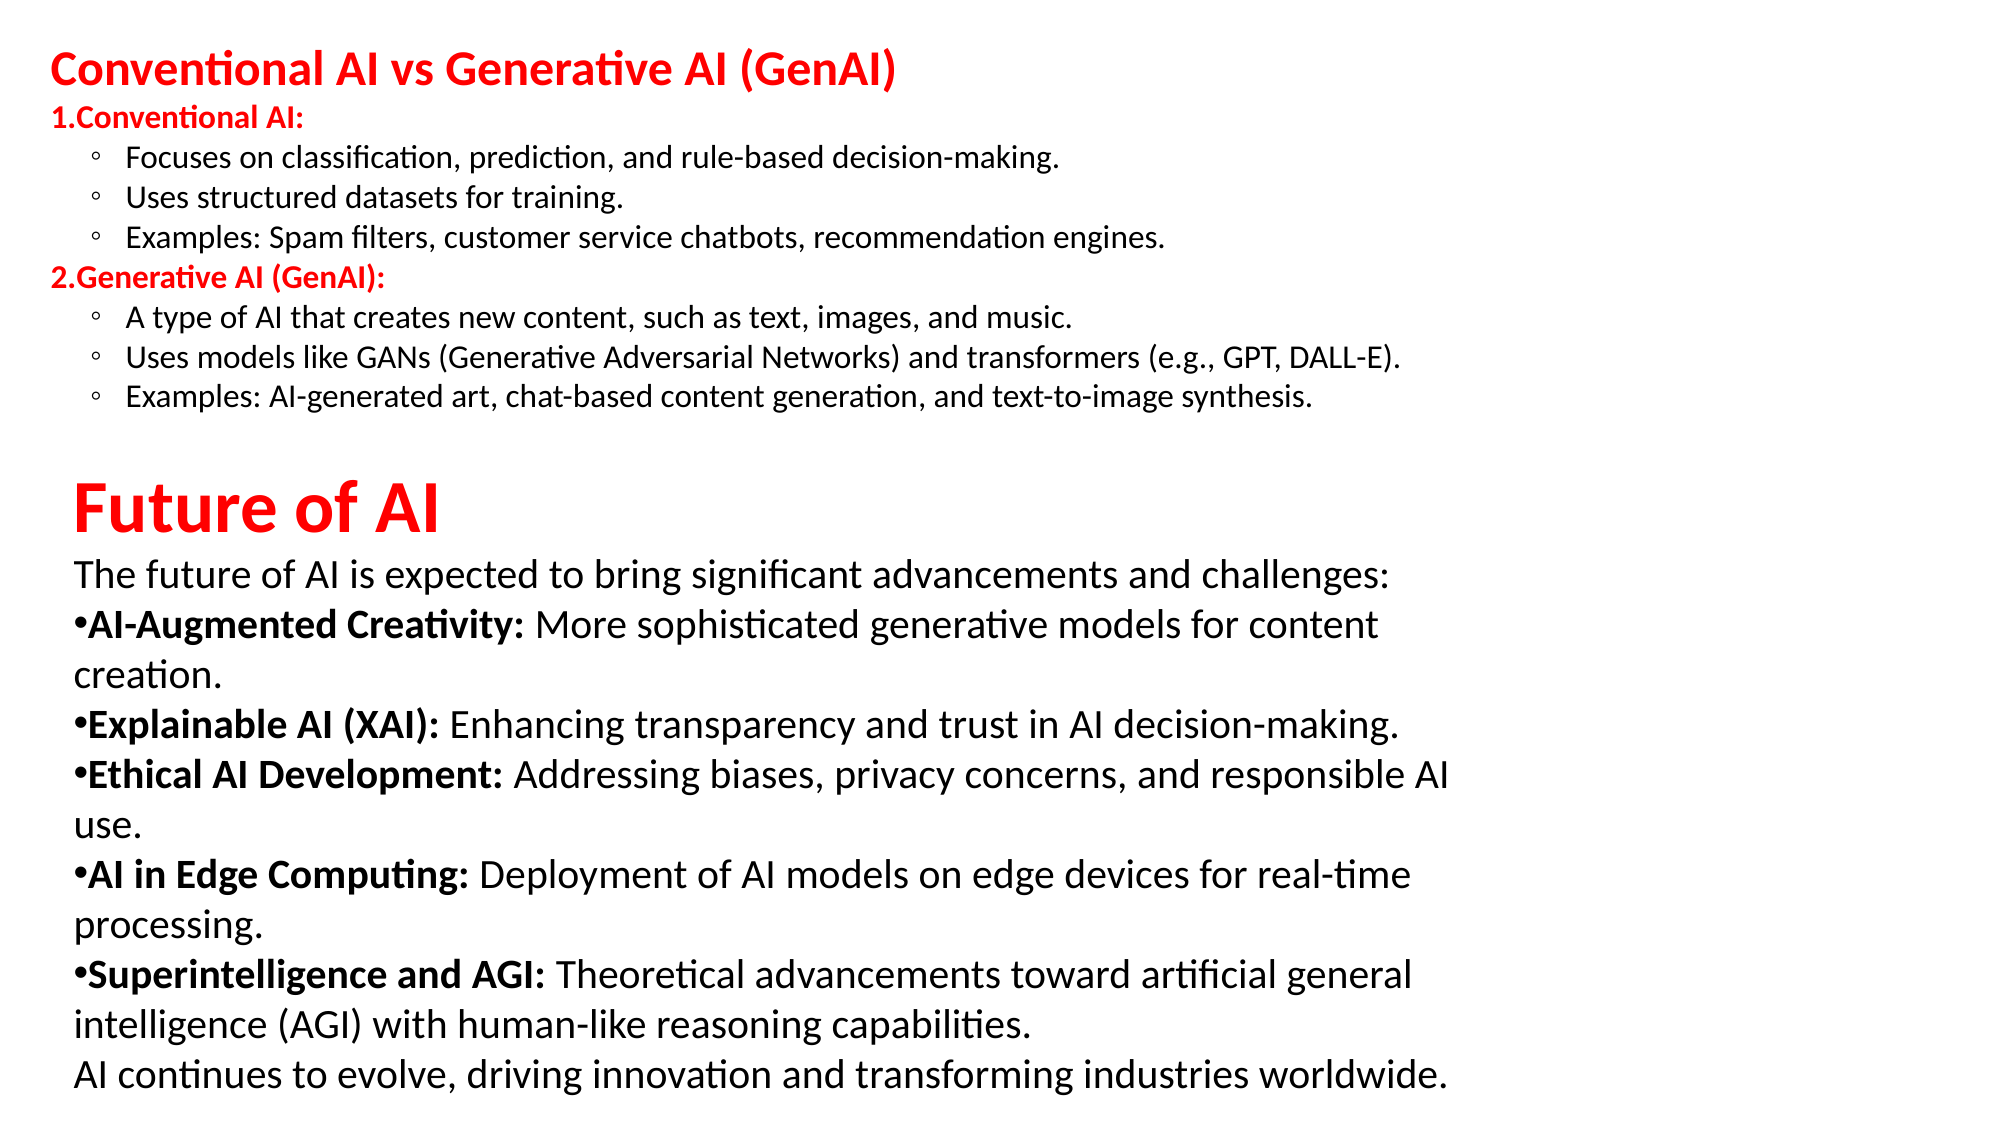

Conventional AI vs Generative AI (GenAI)
Conventional AI:
Focuses on classification, prediction, and rule-based decision-making.
Uses structured datasets for training.
Examples: Spam filters, customer service chatbots, recommendation engines.
Generative AI (GenAI):
A type of AI that creates new content, such as text, images, and music.
Uses models like GANs (Generative Adversarial Networks) and transformers (e.g., GPT, DALL-E).
Examples: AI-generated art, chat-based content generation, and text-to-image synthesis.
Future of AI
The future of AI is expected to bring significant advancements and challenges:
AI-Augmented Creativity: More sophisticated generative models for content creation.
Explainable AI (XAI): Enhancing transparency and trust in AI decision-making.
Ethical AI Development: Addressing biases, privacy concerns, and responsible AI use.
AI in Edge Computing: Deployment of AI models on edge devices for real-time processing.
Superintelligence and AGI: Theoretical advancements toward artificial general intelligence (AGI) with human-like reasoning capabilities.
AI continues to evolve, driving innovation and transforming industries worldwide.